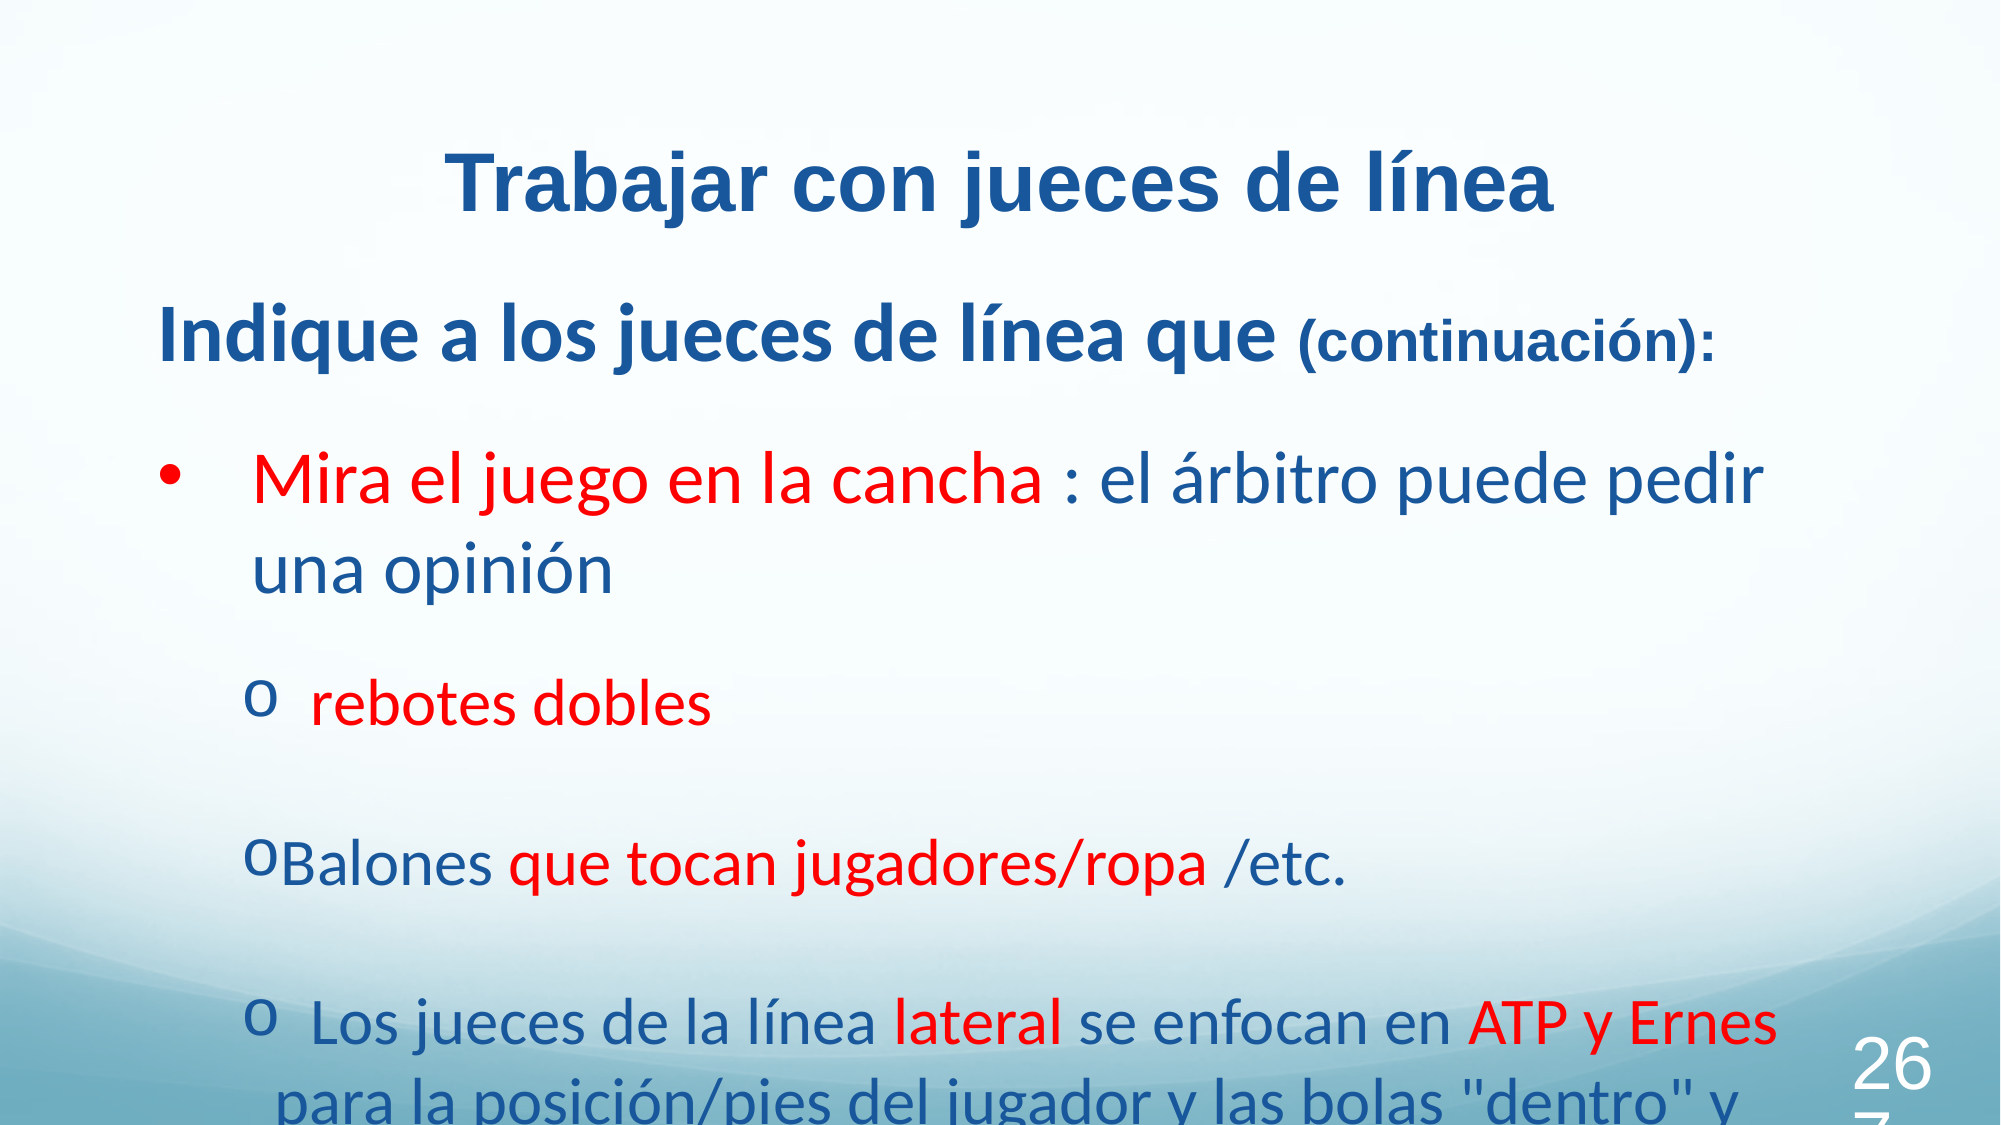

Trabajar con jueces de línea

Indique a los jueces de línea que (continuación):

Mira el juego en la cancha : el árbitro puede pedir una opinión

  rebotes dobles

Balones que tocan jugadores/ropa /etc.

  Los jueces de la línea lateral se enfocan en ATP y Ernes para la posición/pies del jugador y las bolas "dentro" y "fuera"

267